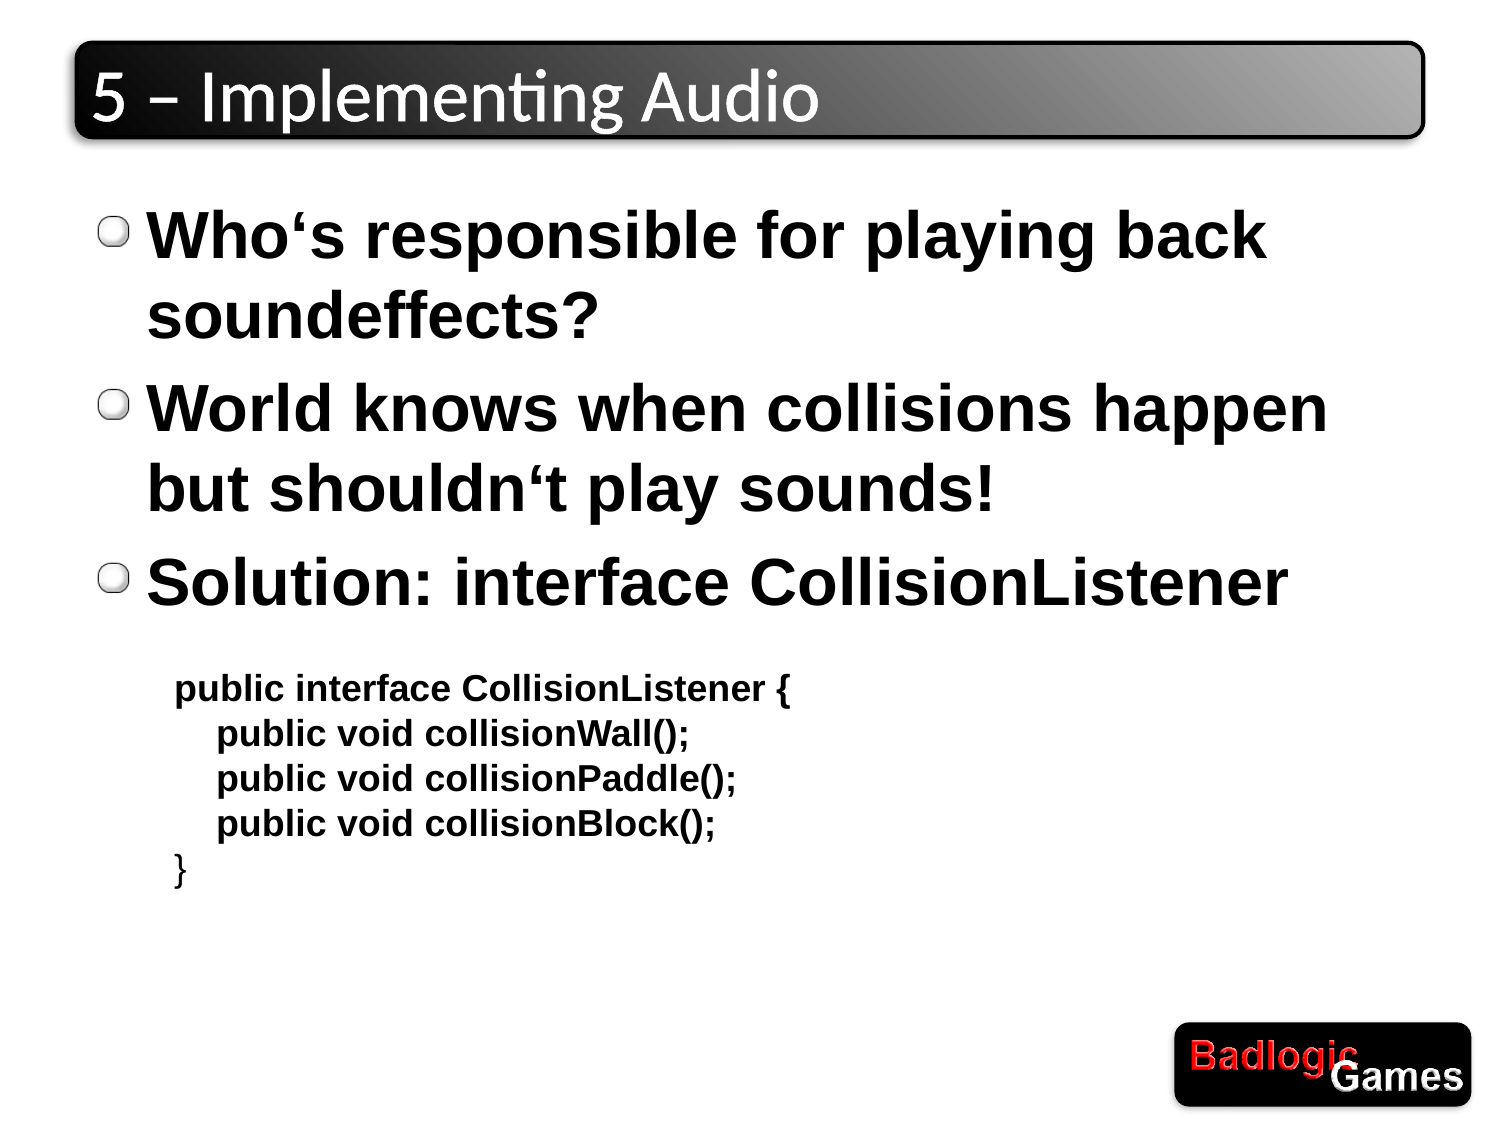

# 5 – Implementing Audio
Who‘s responsible for playing back soundeffects?
World knows when collisions happen but shouldn‘t play sounds!
Solution: interface CollisionListener
public interface CollisionListener {
    public void collisionWall();
    public void collisionPaddle();
    public void collisionBlock();
}